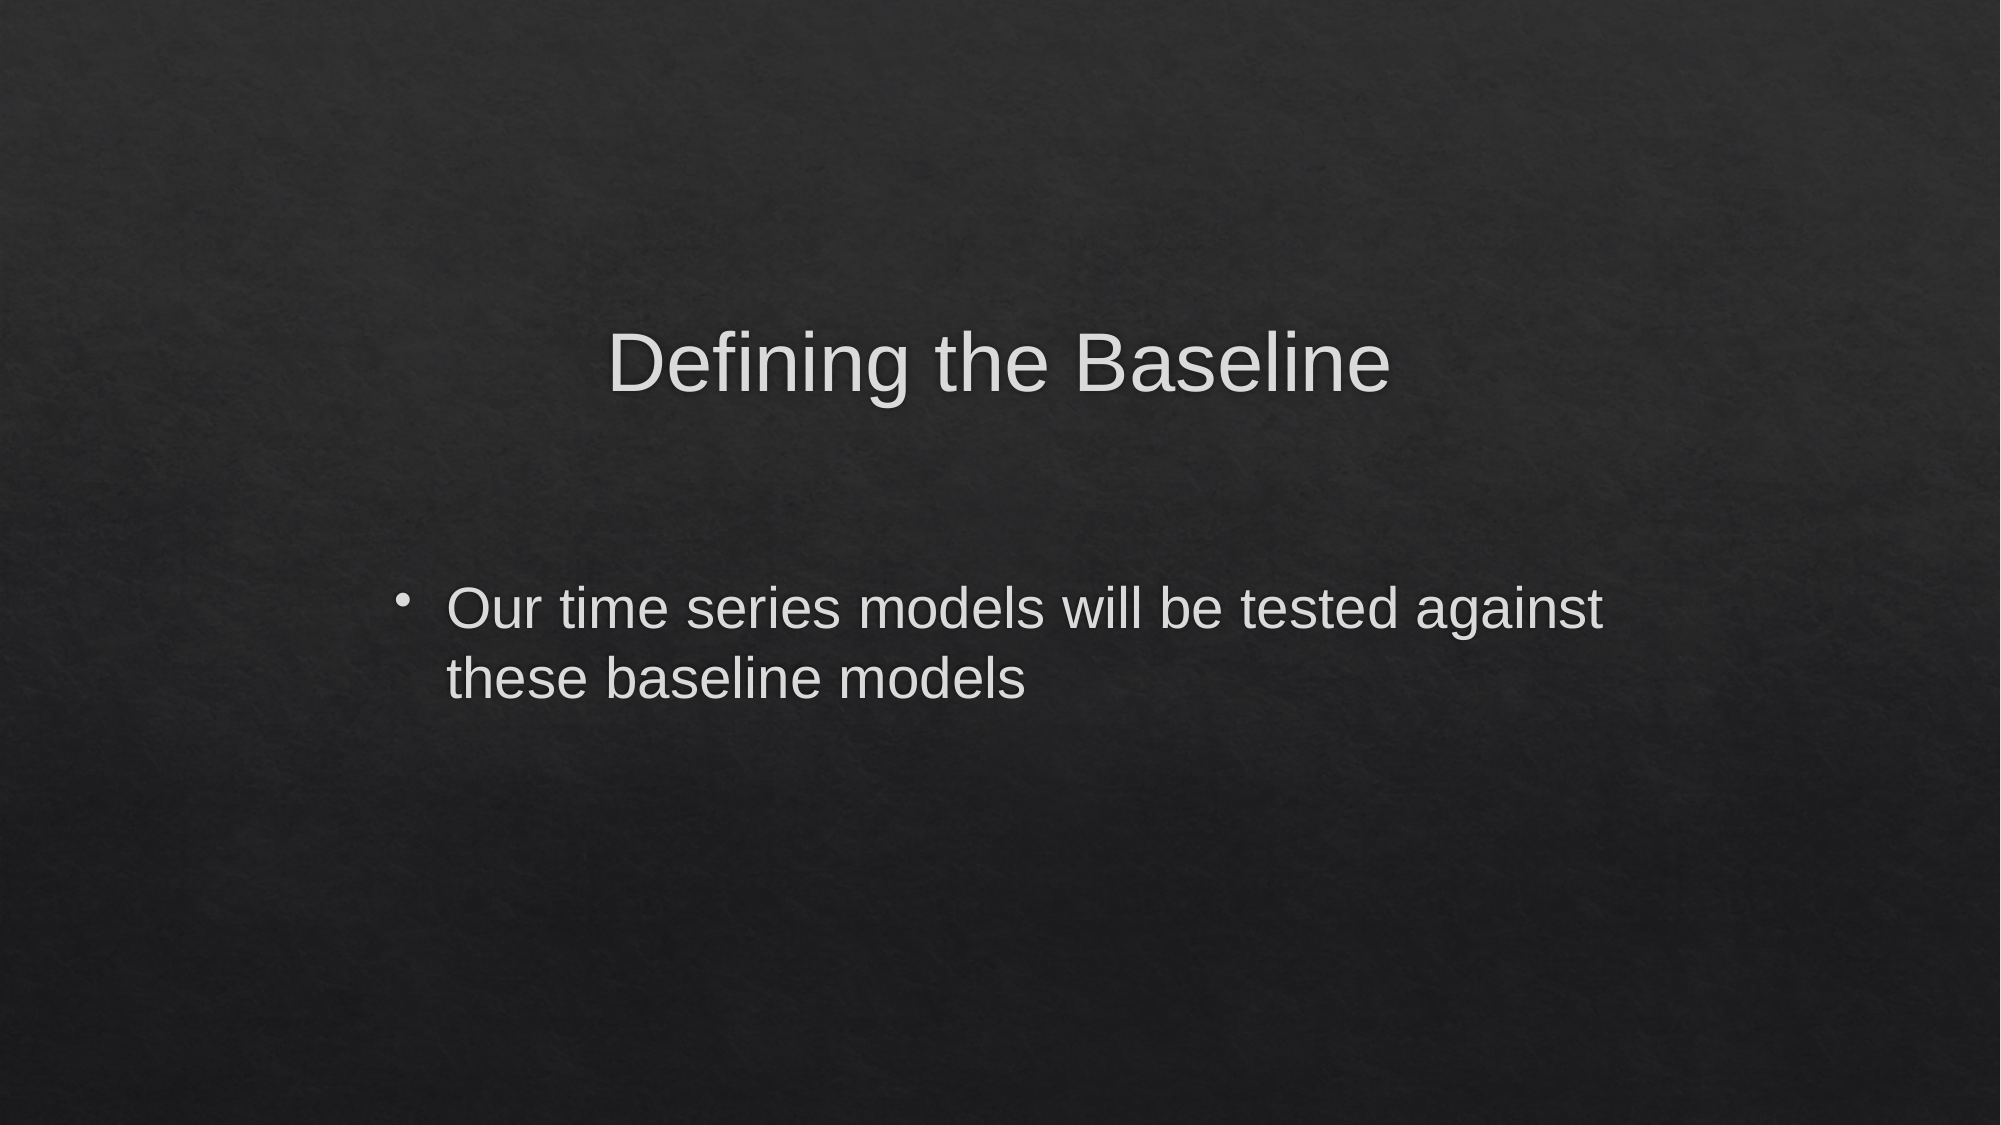

# Defining the Baseline
Our time series models will be tested against these baseline models